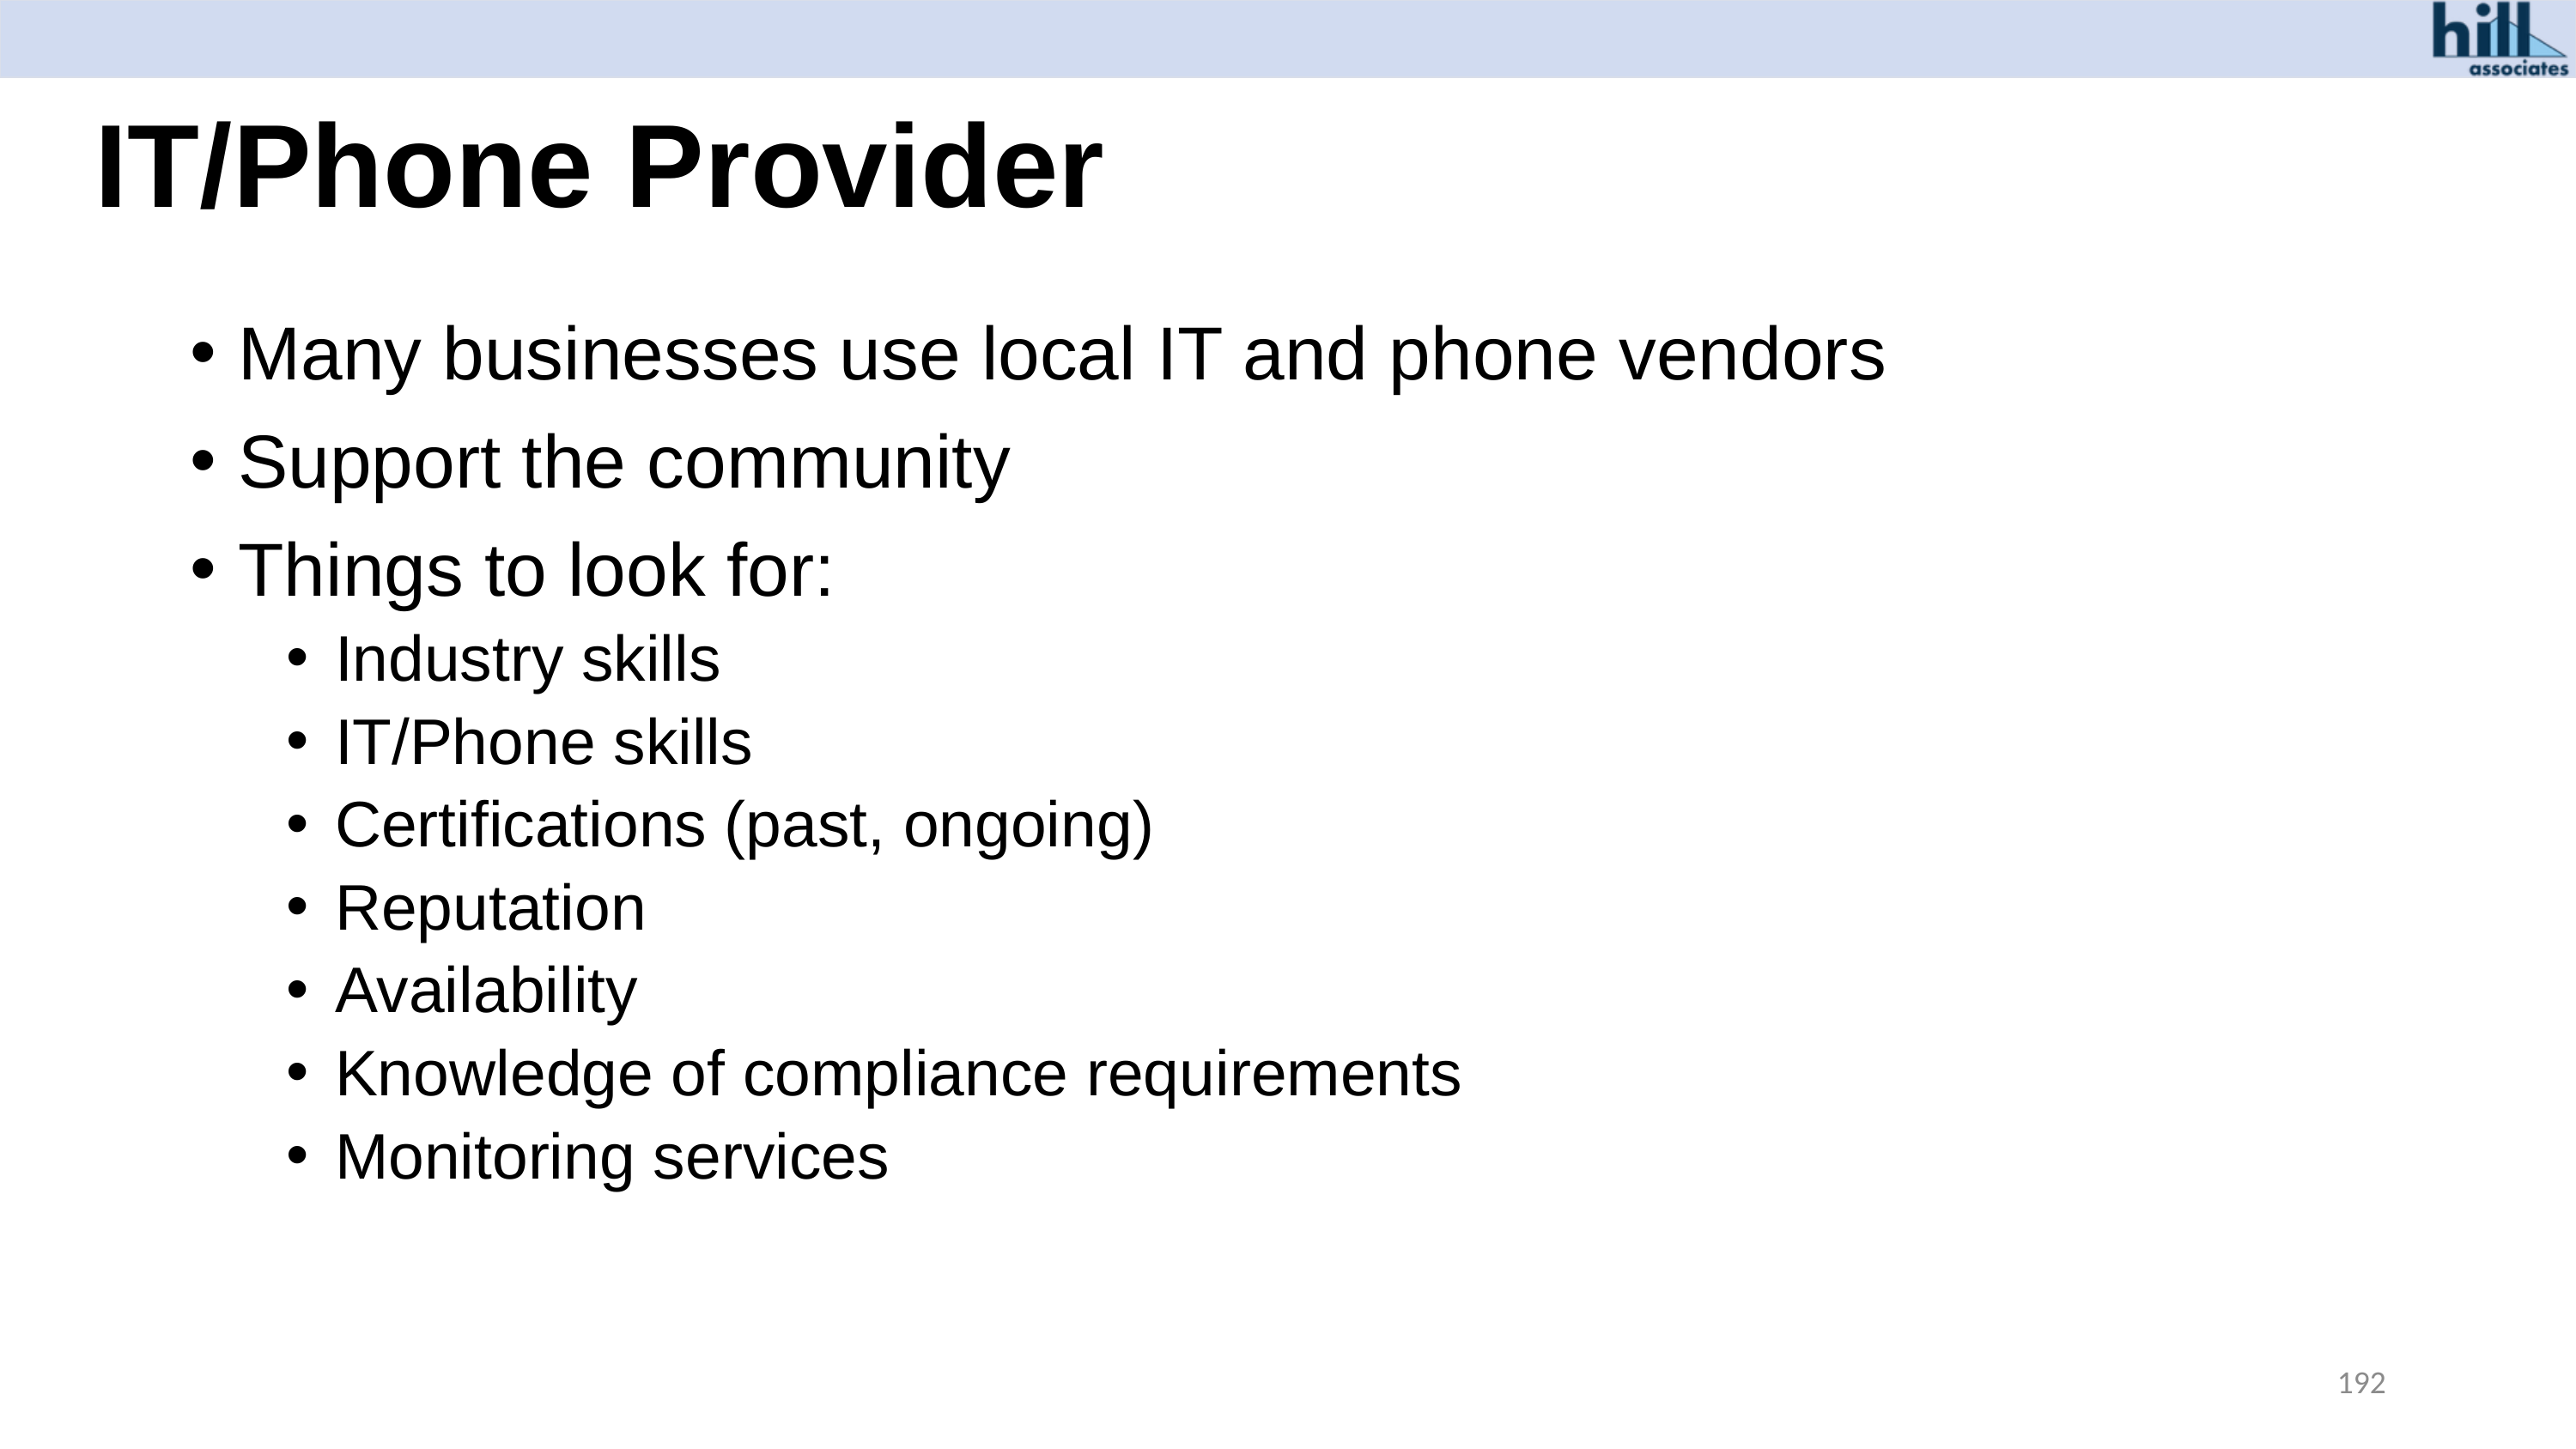

# IT/Phone Provider
Many businesses use local IT and phone vendors
Support the community
Things to look for:
Industry skills
IT/Phone skills
Certifications (past, ongoing)
Reputation
Availability
Knowledge of compliance requirements
Monitoring services
192